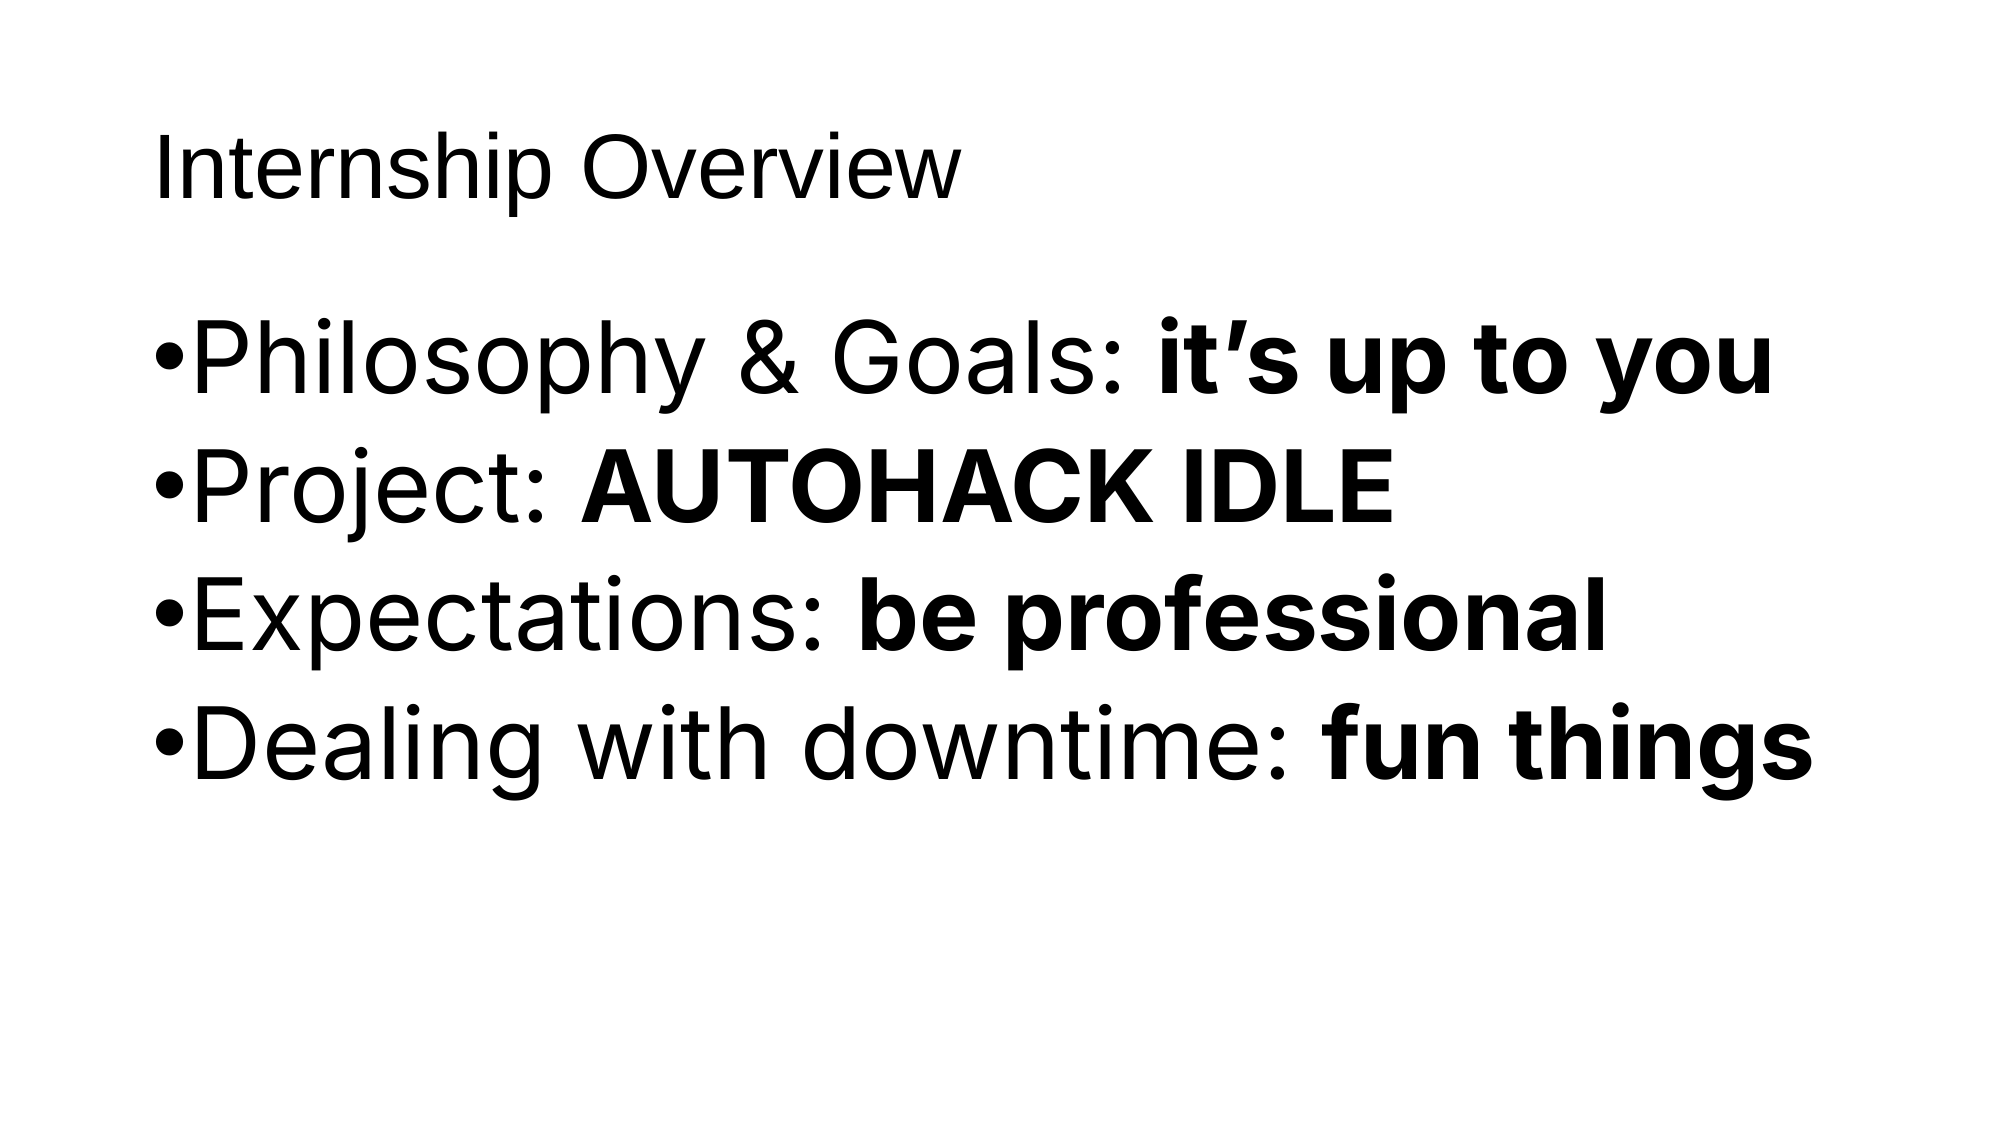

# Internship Overview
Philosophy & Goals: it’s up to you
Project: AUTOHACK IDLE
Expectations: be professional
Dealing with downtime: fun things